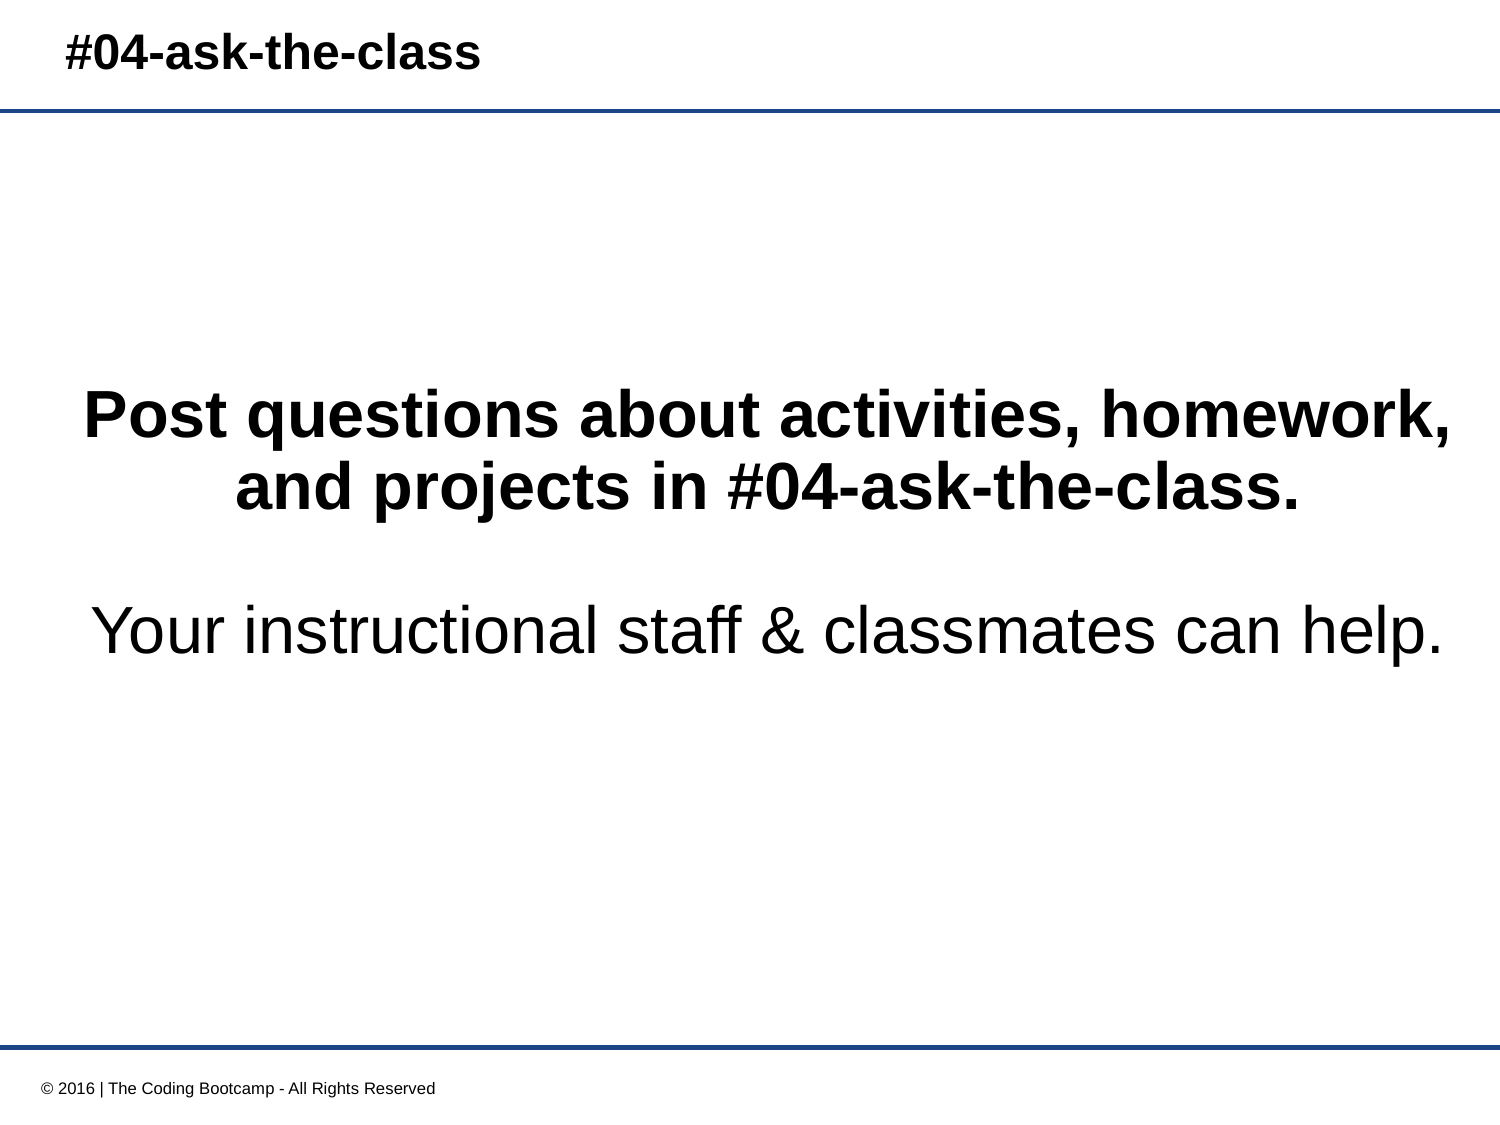

# #04-ask-the-class

Post questions about activities, homework, and projects in #04-ask-the-class.

Your instructional staff & classmates can help.